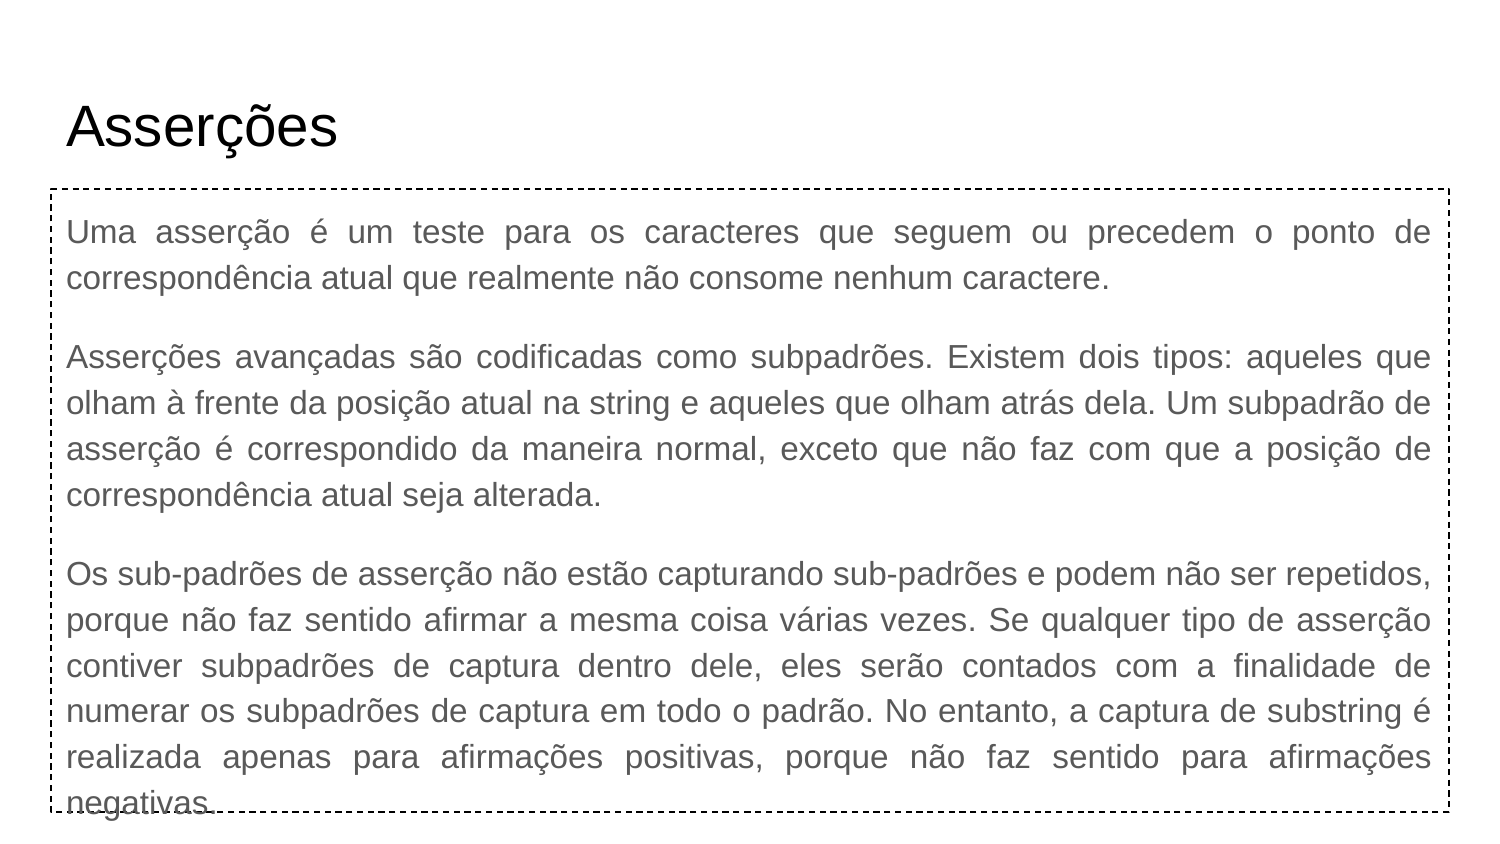

# Asserções
Uma asserção é um teste para os caracteres que seguem ou precedem o ponto de correspondência atual que realmente não consome nenhum caractere.
Asserções avançadas são codificadas como subpadrões. Existem dois tipos: aqueles que olham à frente da posição atual na string e aqueles que olham atrás dela. Um subpadrão de asserção é correspondido da maneira normal, exceto que não faz com que a posição de correspondência atual seja alterada.
Os sub-padrões de asserção não estão capturando sub-padrões e podem não ser repetidos, porque não faz sentido afirmar a mesma coisa várias vezes. Se qualquer tipo de asserção contiver subpadrões de captura dentro dele, eles serão contados com a finalidade de numerar os subpadrões de captura em todo o padrão. No entanto, a captura de substring é realizada apenas para afirmações positivas, porque não faz sentido para afirmações negativas.